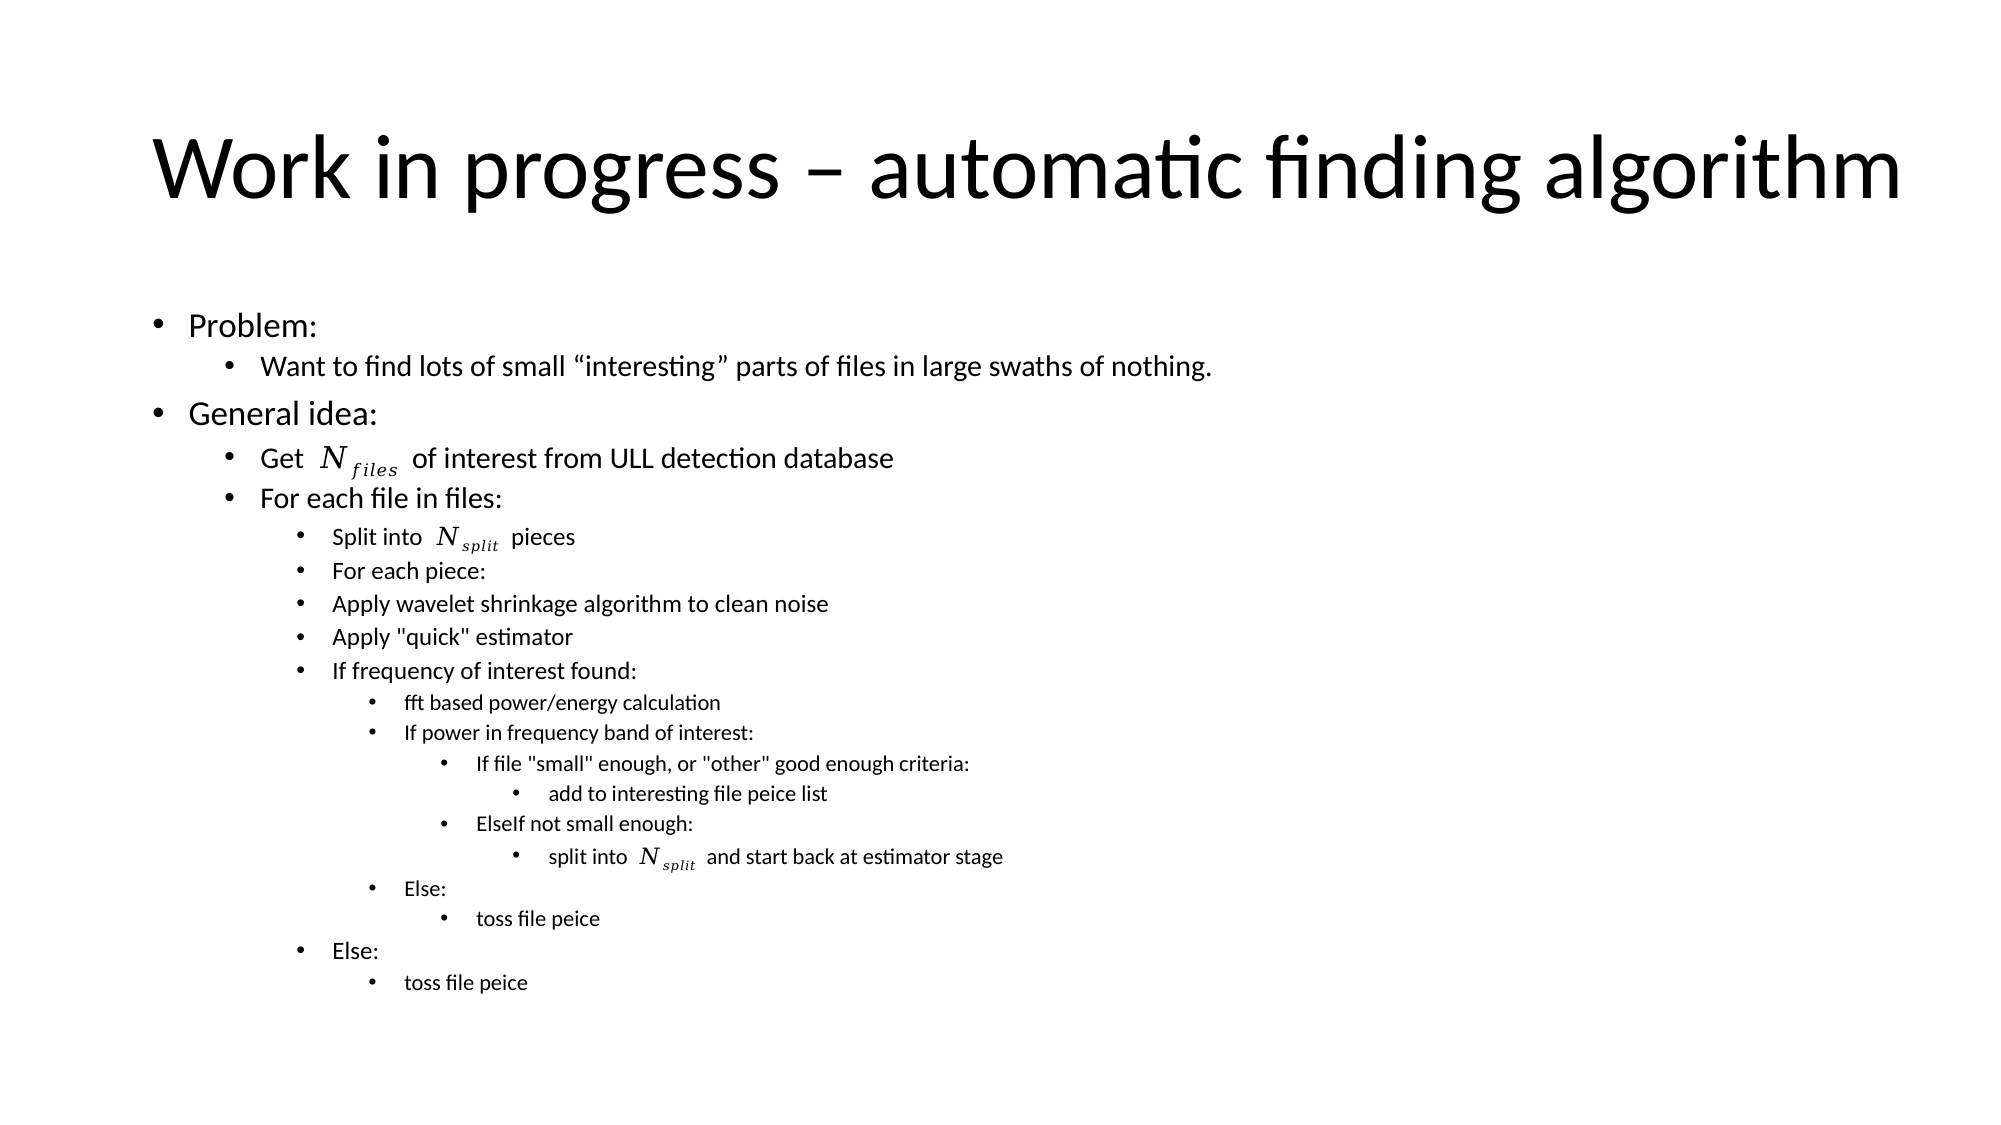

# Work in progress – automatic finding algorithm
Problem:
Want to find lots of small “interesting” parts of files in large swaths of nothing.
General idea:
Get  𝑁𝑓𝑖𝑙𝑒𝑠  of interest from ULL detection database
For each file in files:
Split into  𝑁𝑠𝑝𝑙𝑖𝑡  pieces
For each piece:
Apply wavelet shrinkage algorithm to clean noise
Apply "quick" estimator
If frequency of interest found:
fft based power/energy calculation
If power in frequency band of interest:
If file "small" enough, or "other" good enough criteria:
add to interesting file peice list
ElseIf not small enough:
split into  𝑁𝑠𝑝𝑙𝑖𝑡  and start back at estimator stage
Else:
toss file peice
Else:
toss file peice